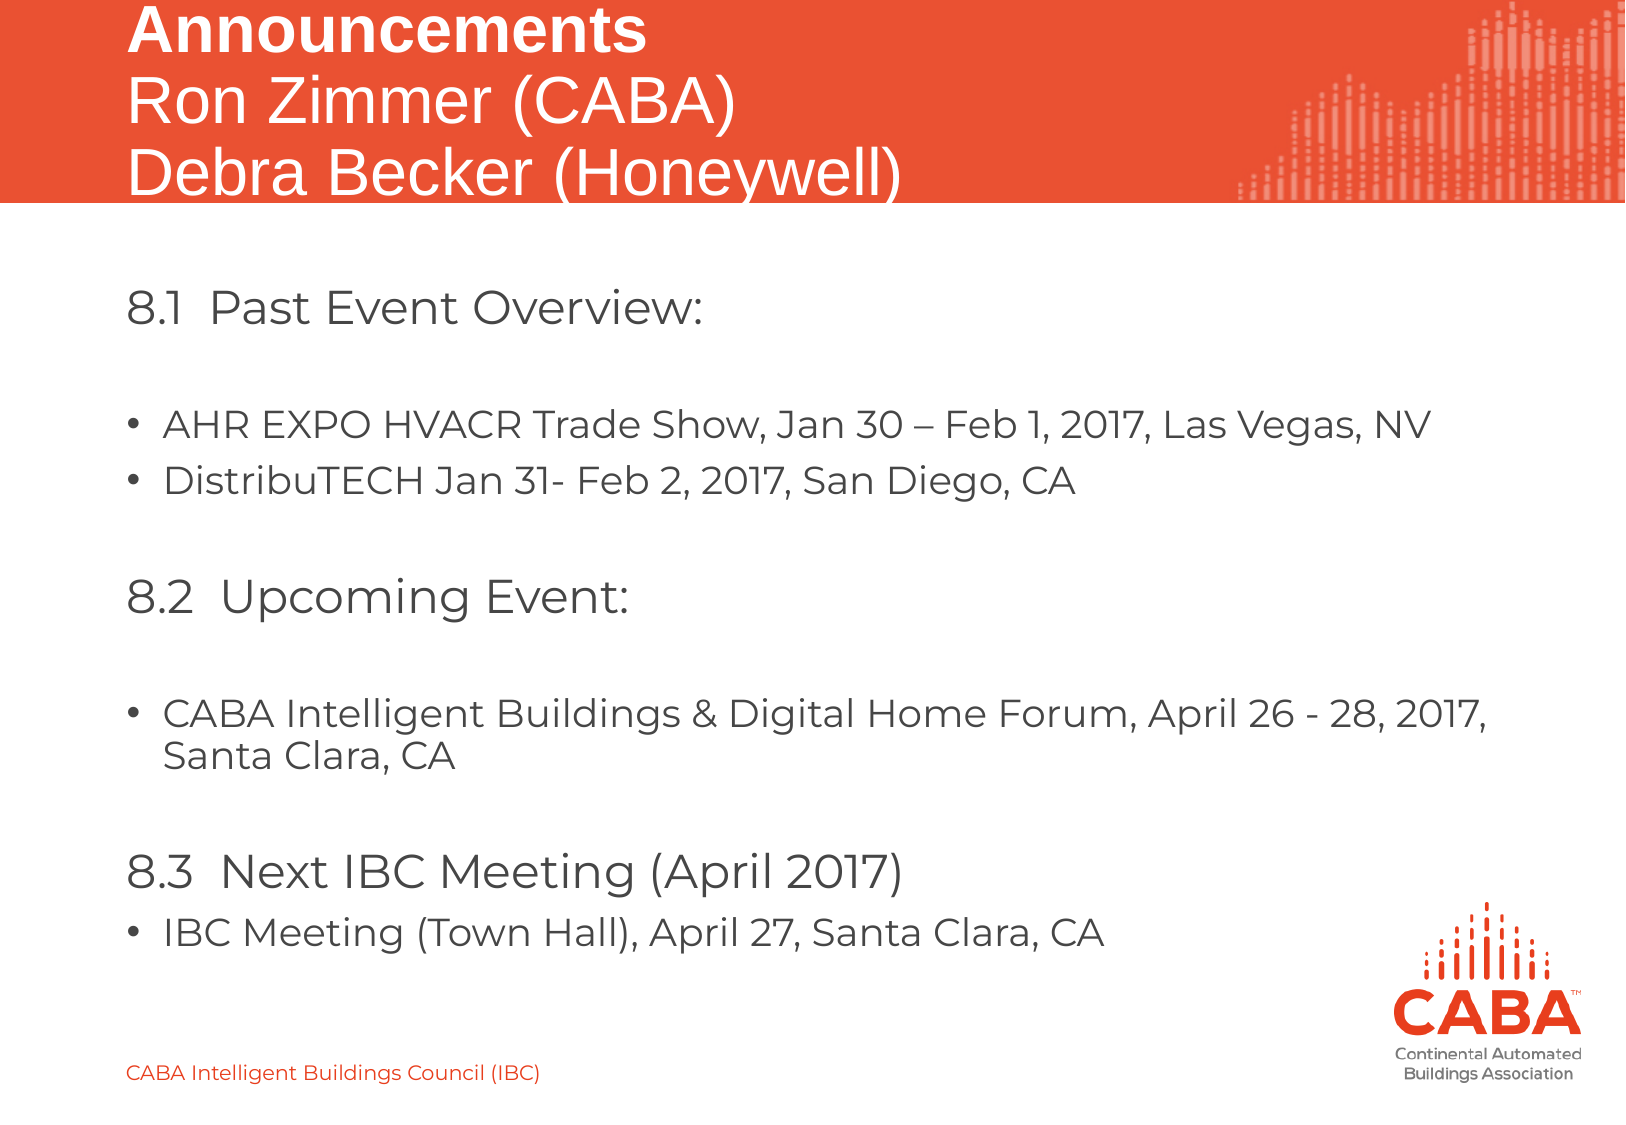

# Announcements Ron Zimmer (CABA) Debra Becker (Honeywell)
8.1  Past Event Overview:

AHR EXPO HVACR Trade Show, Jan 30 – Feb 1, 2017, Las Vegas, NV
DistribuTECH Jan 31- Feb 2, 2017, San Diego, CA

8.2  Upcoming Event:

CABA Intelligent Buildings & Digital Home Forum, April 26 - 28, 2017, Santa Clara, CA

8.3  Next IBC Meeting (April 2017)
IBC Meeting (Town Hall), April 27, Santa Clara, CA